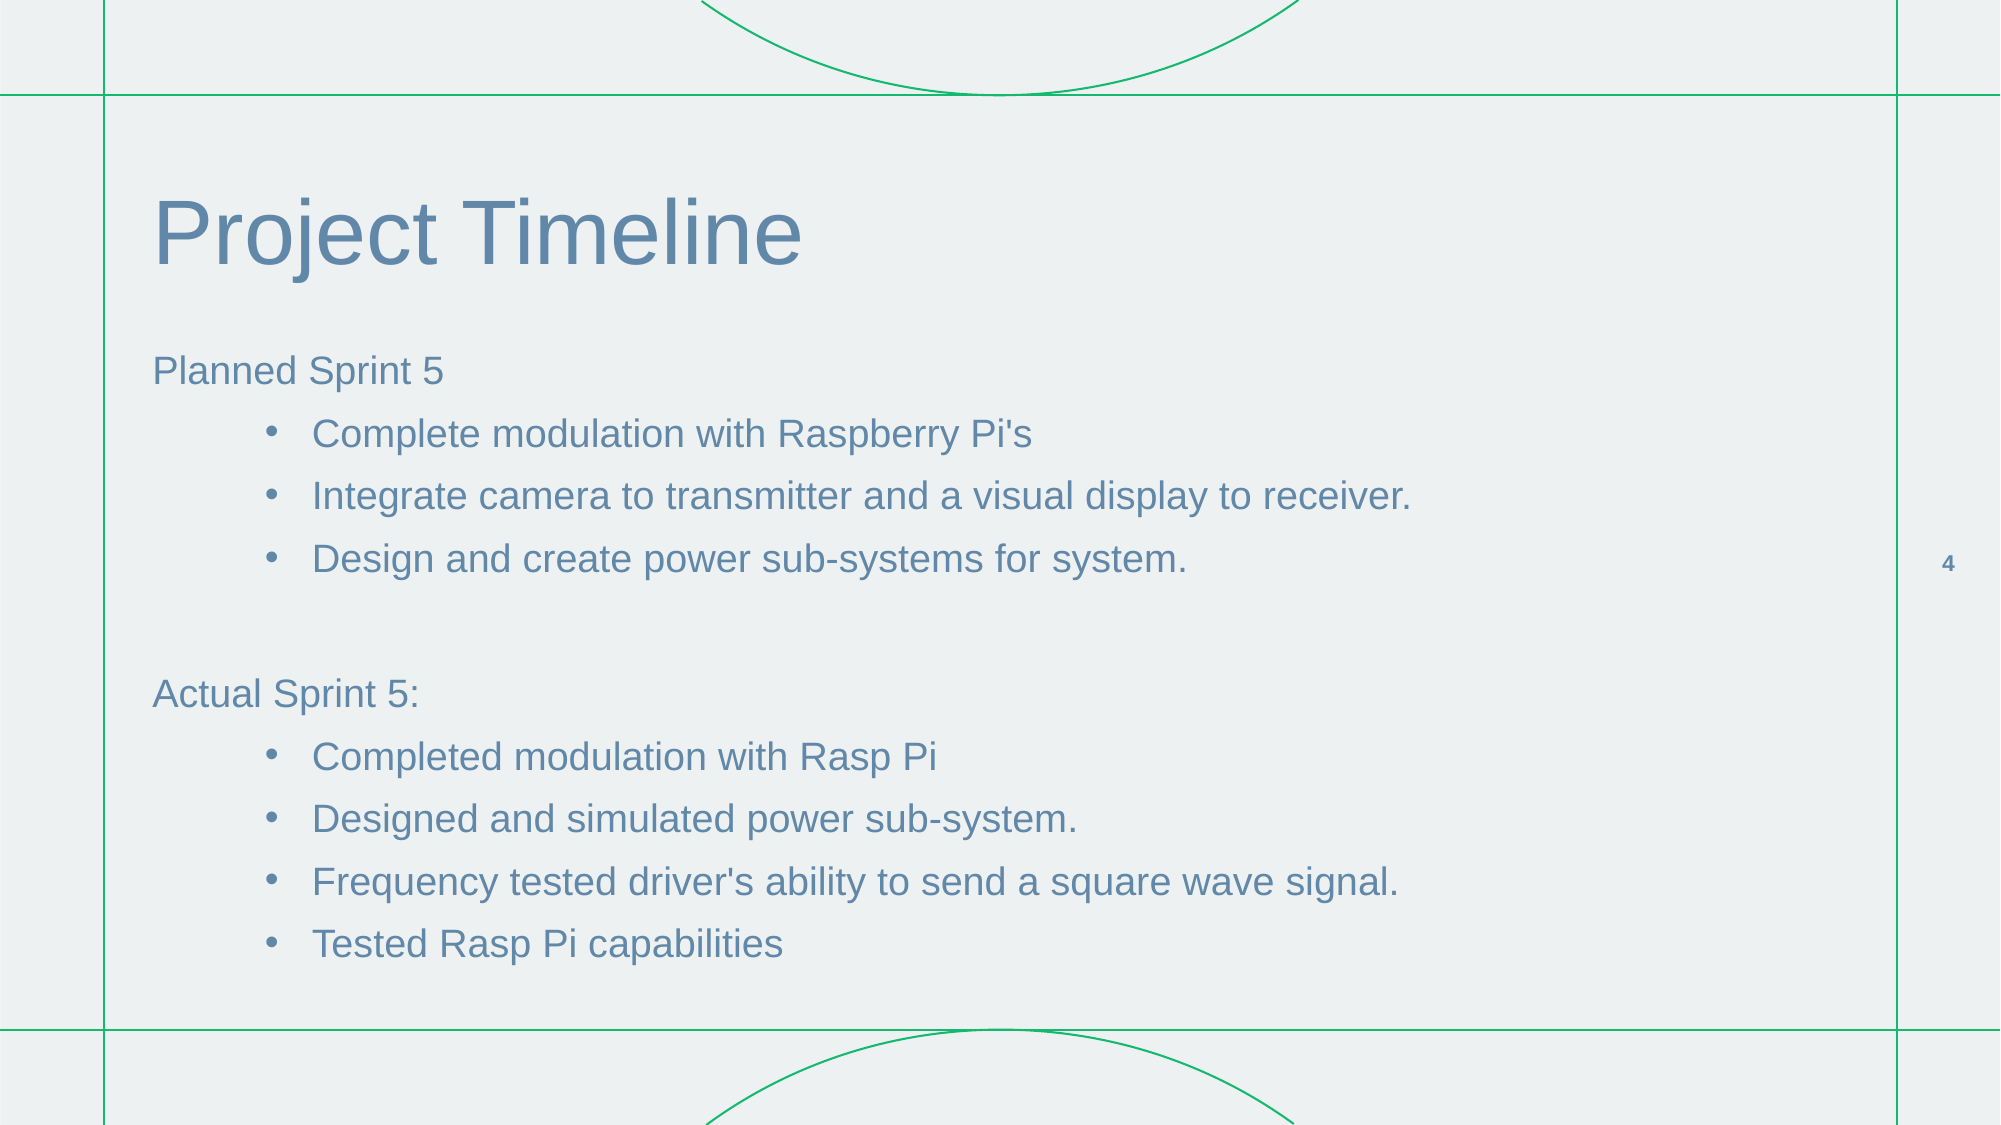

# Project Timeline
Planned Sprint 5
Complete modulation with Raspberry Pi's
Integrate camera to transmitter and a visual display to receiver.
Design and create power sub-systems for system.

Actual Sprint 5:
Completed modulation with Rasp Pi
Designed and simulated power sub-system.
Frequency tested driver's ability to send a square wave signal.
Tested Rasp Pi capabilities

4